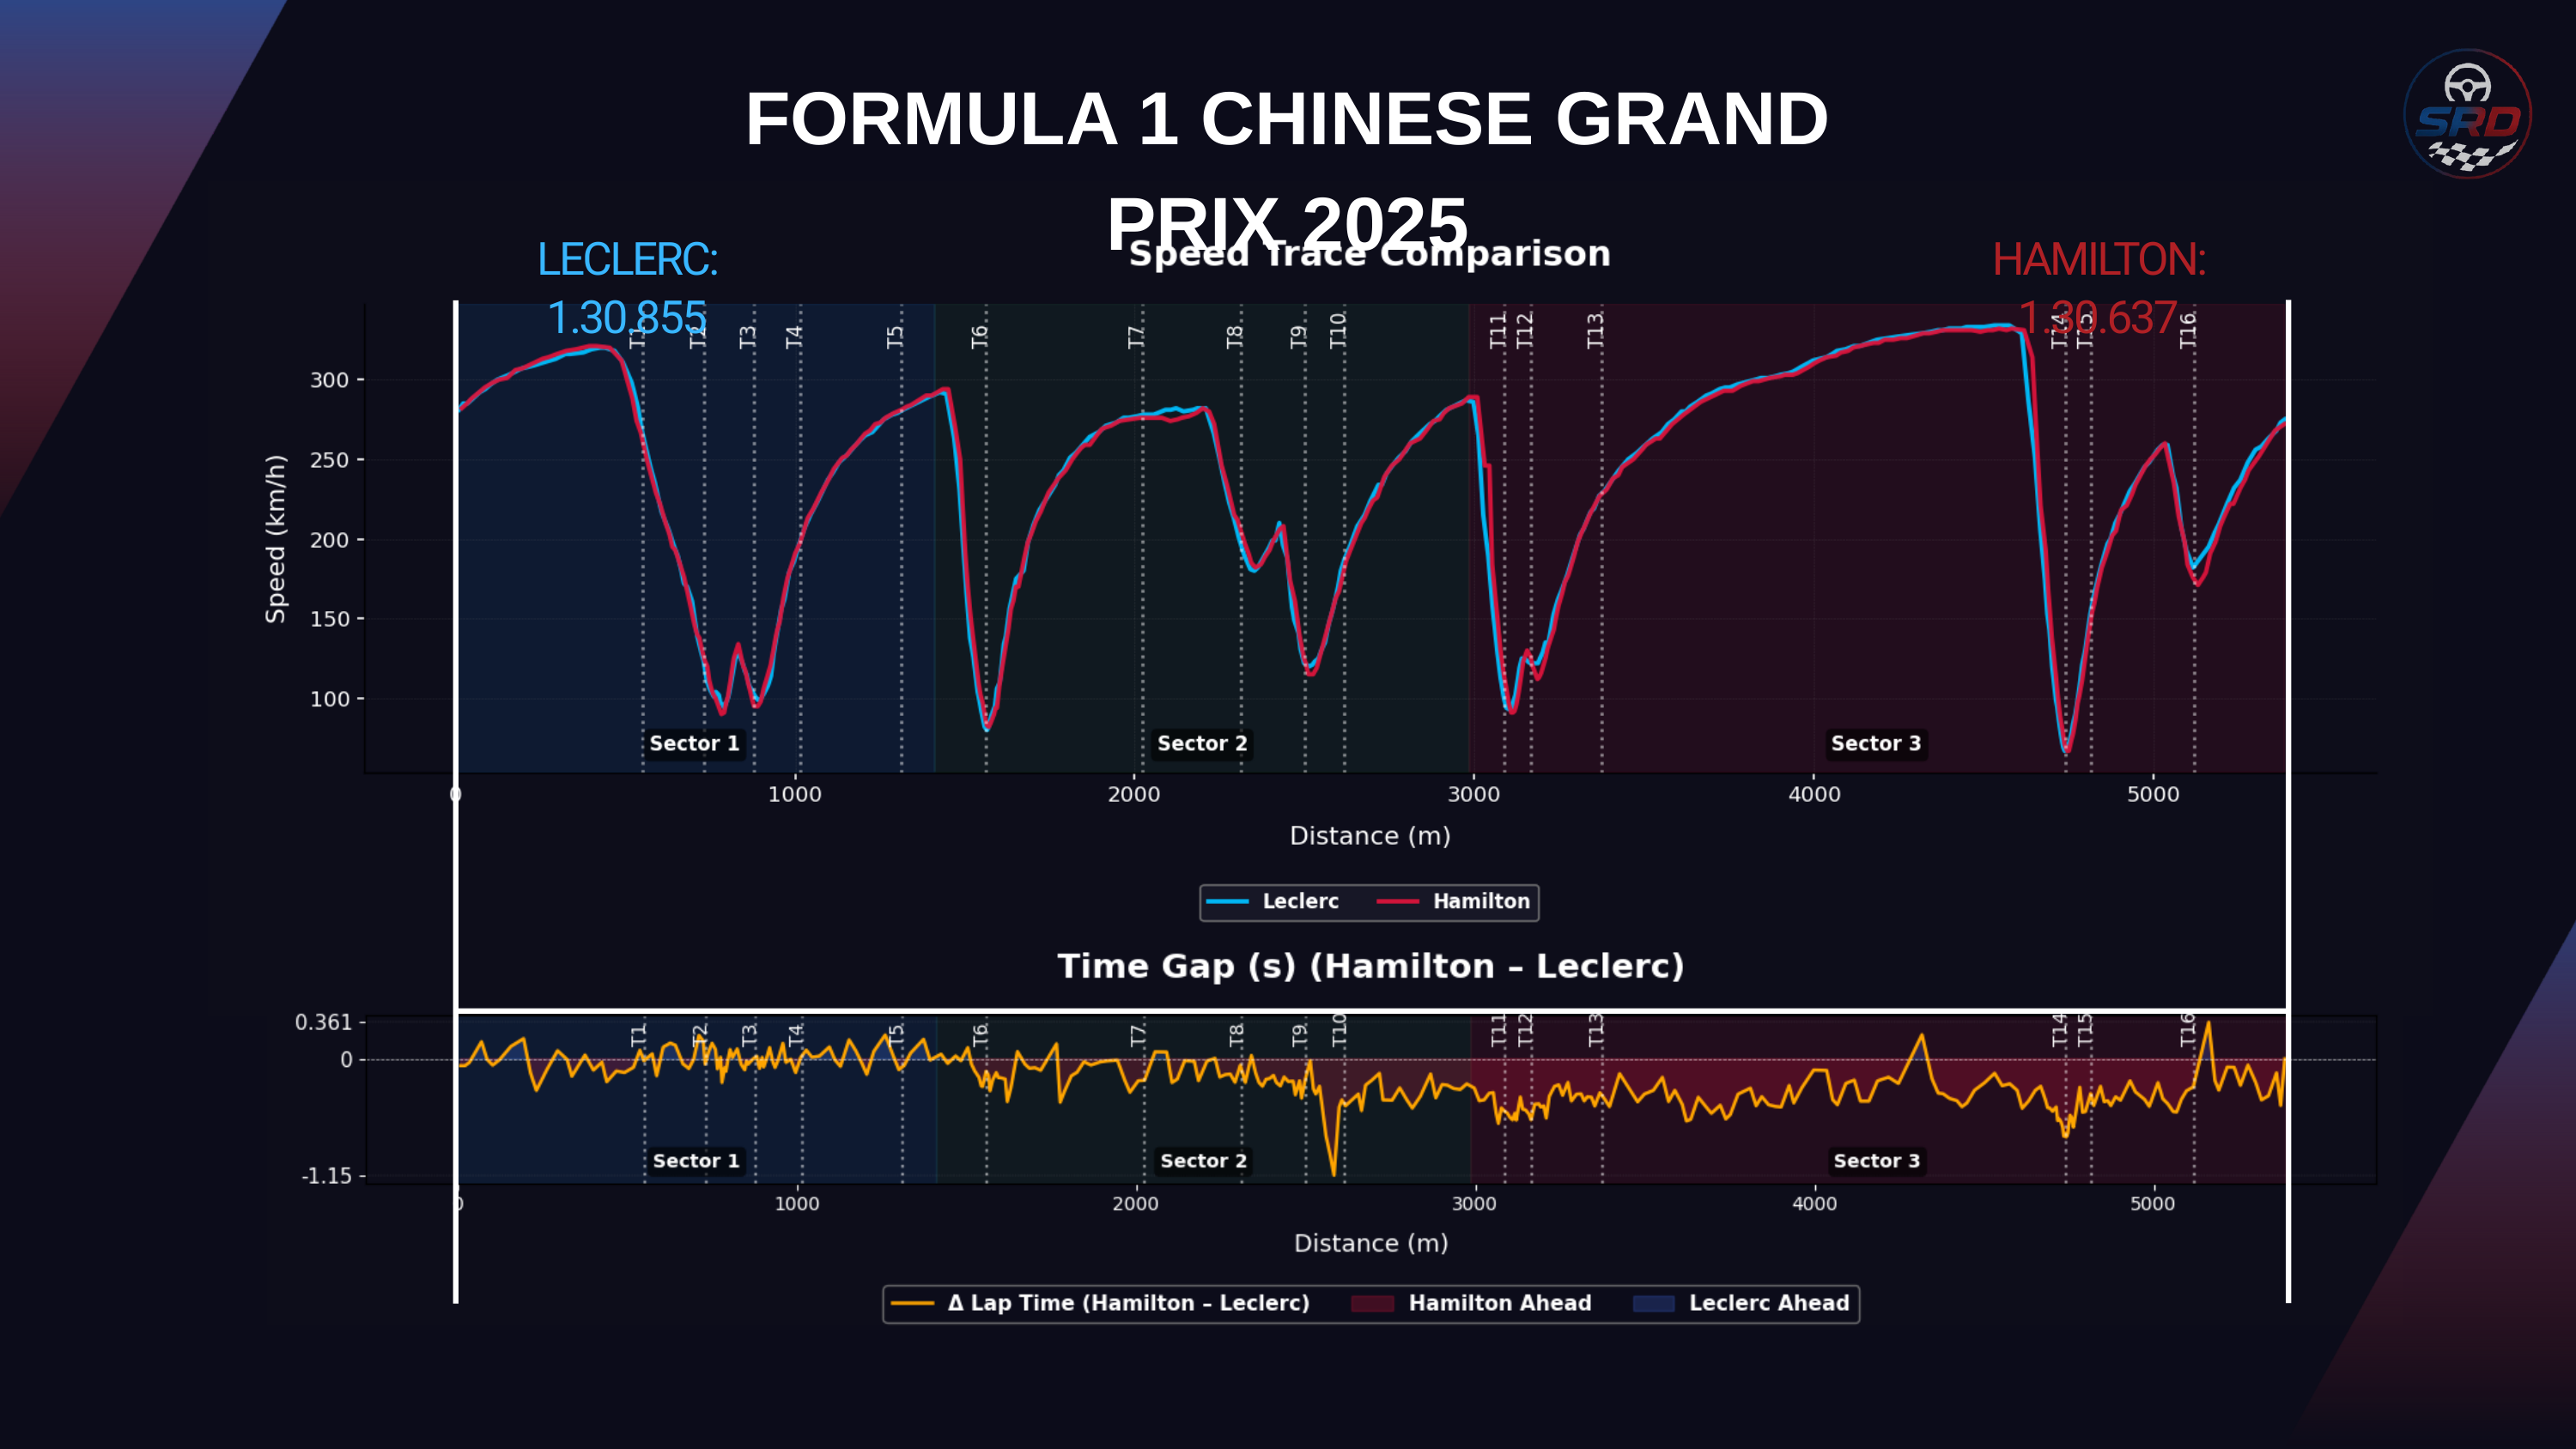

FORMULA 1 CHINESE GRAND PRIX 2025

LECLERC: 1.30.855
HAMILTON: 1.30.637